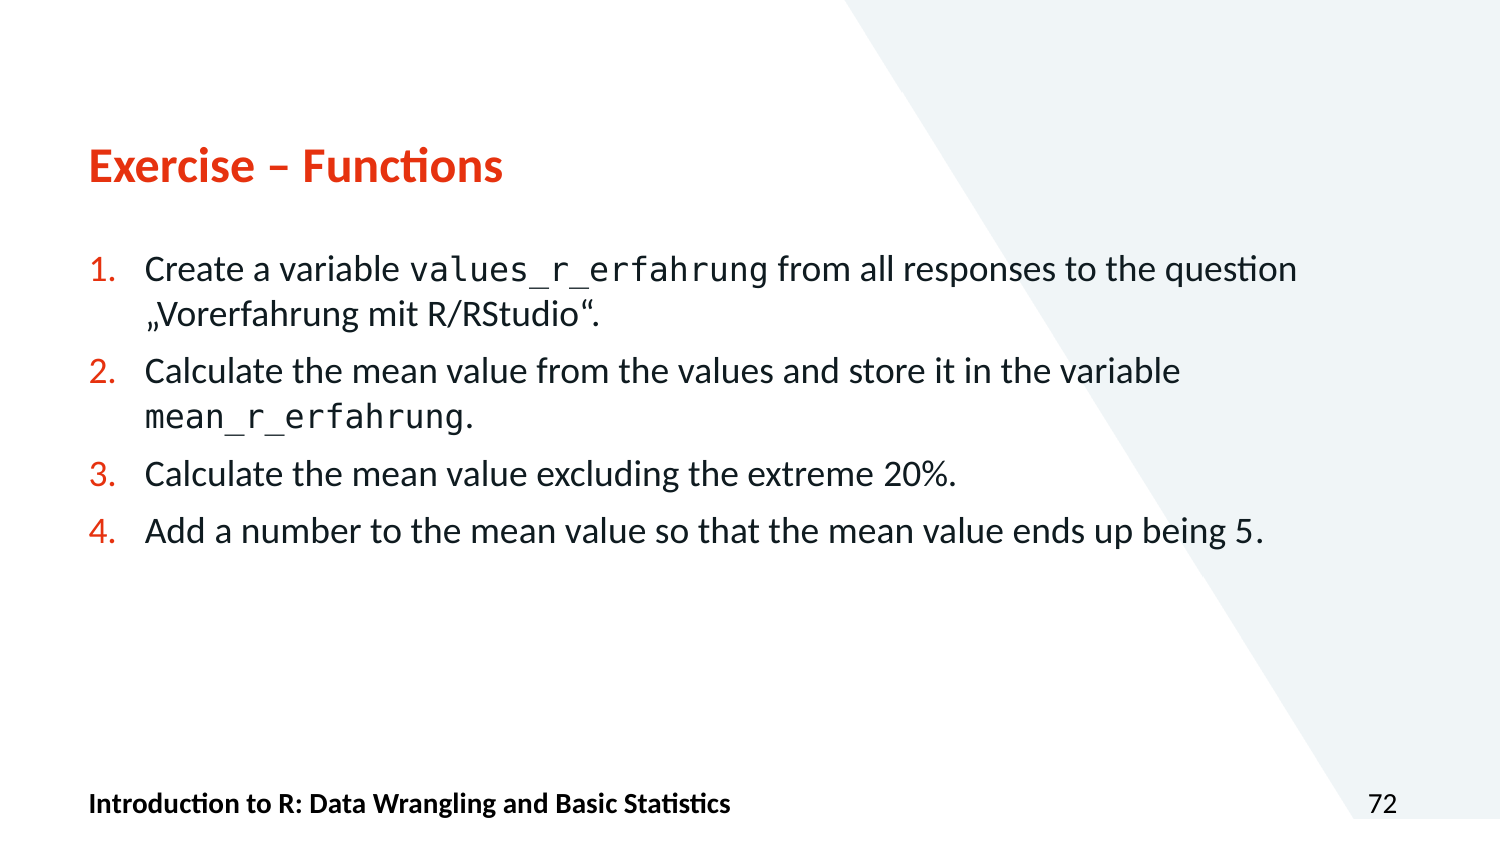

# Exercise – Functions
Create a variable values_r_erfahrung from all responses to the question „Vorerfahrung mit R/RStudio“.
Calculate the mean value from the values and store it in the variable mean_r_erfahrung.
Calculate the mean value excluding the extreme 20%.
Add a number to the mean value so that the mean value ends up being 5.

Introduction to R: Data Wrangling and Basic Statistics
72